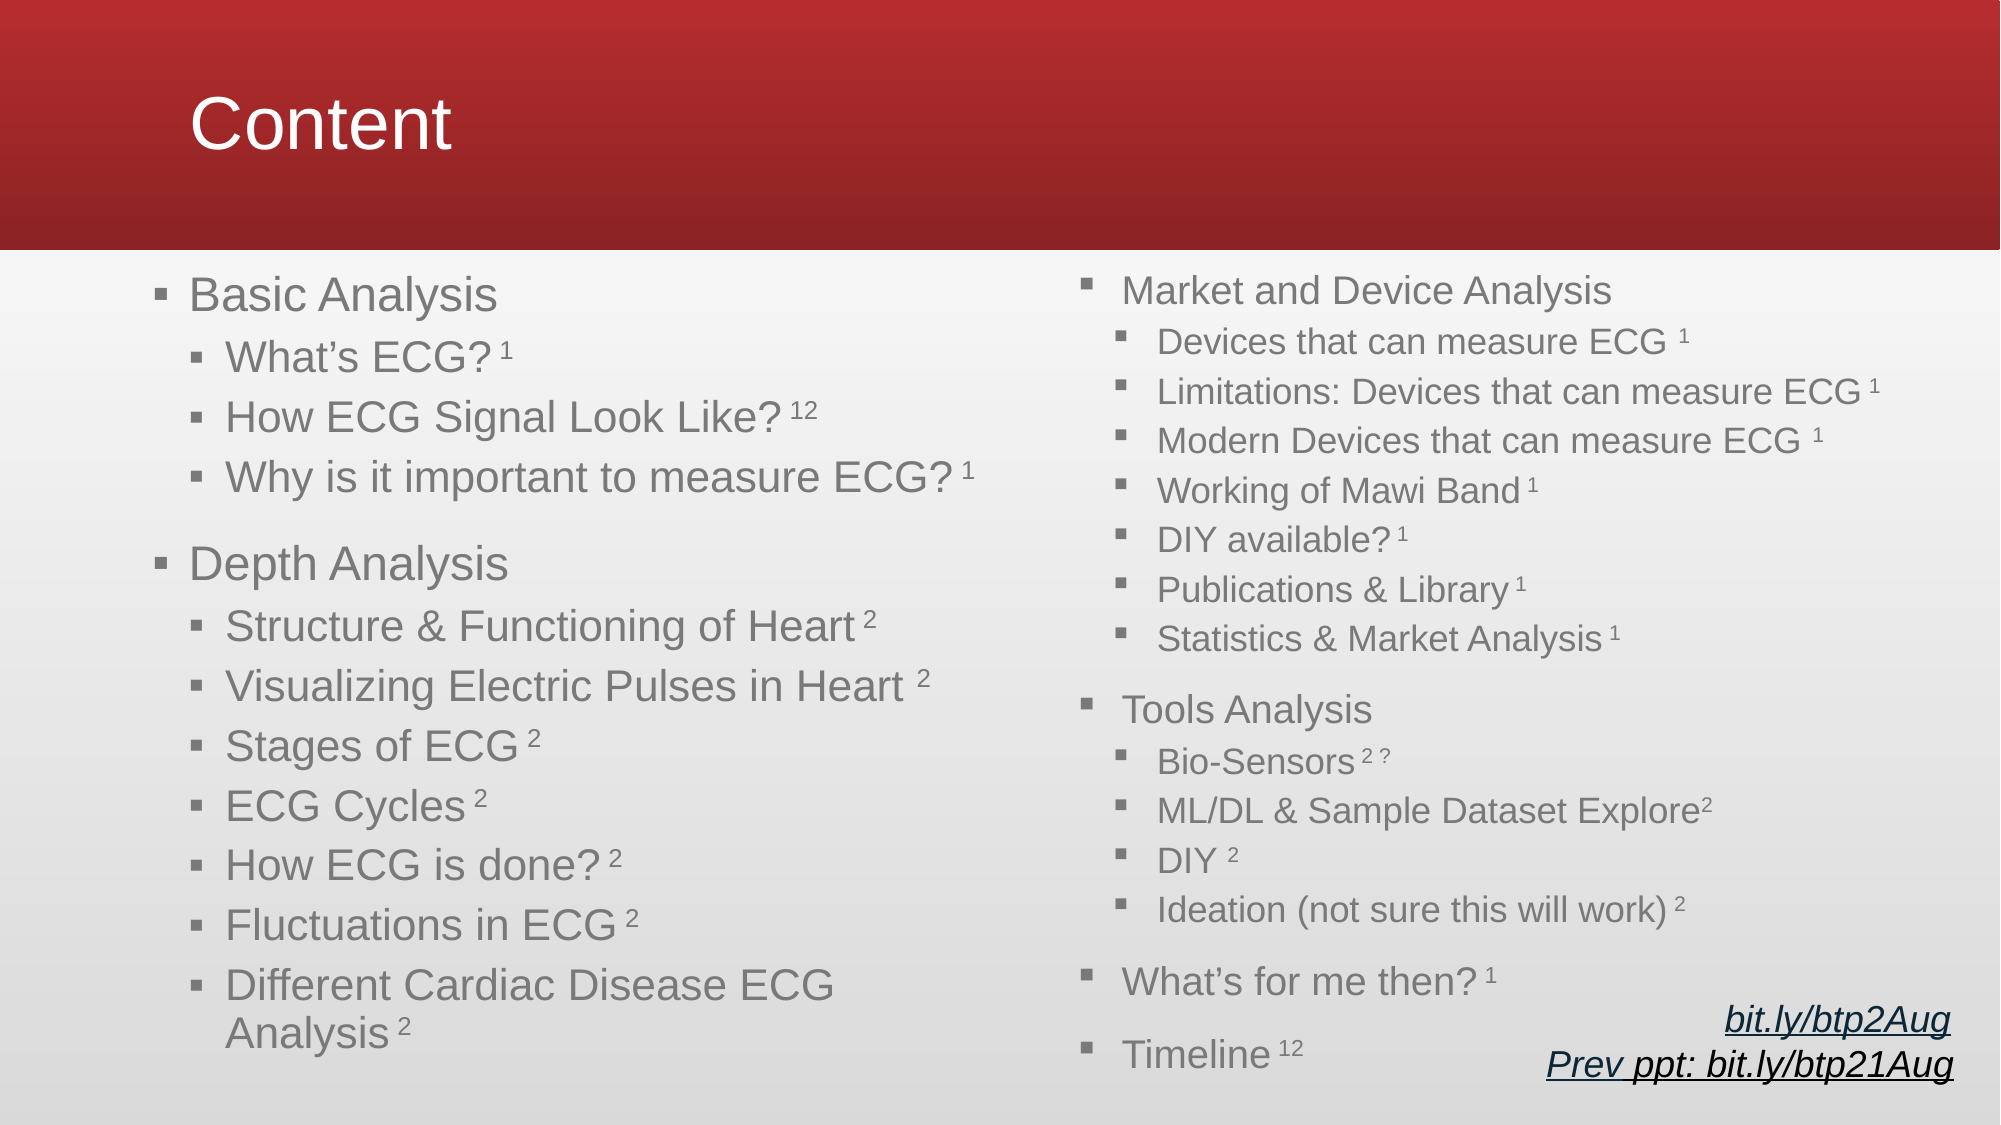

# Content
Basic Analysis
What’s ECG? 1
How ECG Signal Look Like? 12
Why is it important to measure ECG? 1
Depth Analysis
Structure & Functioning of Heart 2
Visualizing Electric Pulses in Heart 2
Stages of ECG 2
ECG Cycles 2
How ECG is done? 2
Fluctuations in ECG 2
Different Cardiac Disease ECG Analysis 2

Market and Device Analysis
Devices that can measure ECG 1
Limitations: Devices that can measure ECG 1
Modern Devices that can measure ECG 1
Working of Mawi Band 1
DIY available? 1
Publications & Library 1
Statistics & Market Analysis 1
Tools Analysis
Bio-Sensors 2 ?
ML/DL & Sample Dataset Explore2
DIY 2
Ideation (not sure this will work) 2
What’s for me then? 1
Timeline 12

                 bit.ly/btp2Aug
Prev ppt: bit.ly/btp21Aug